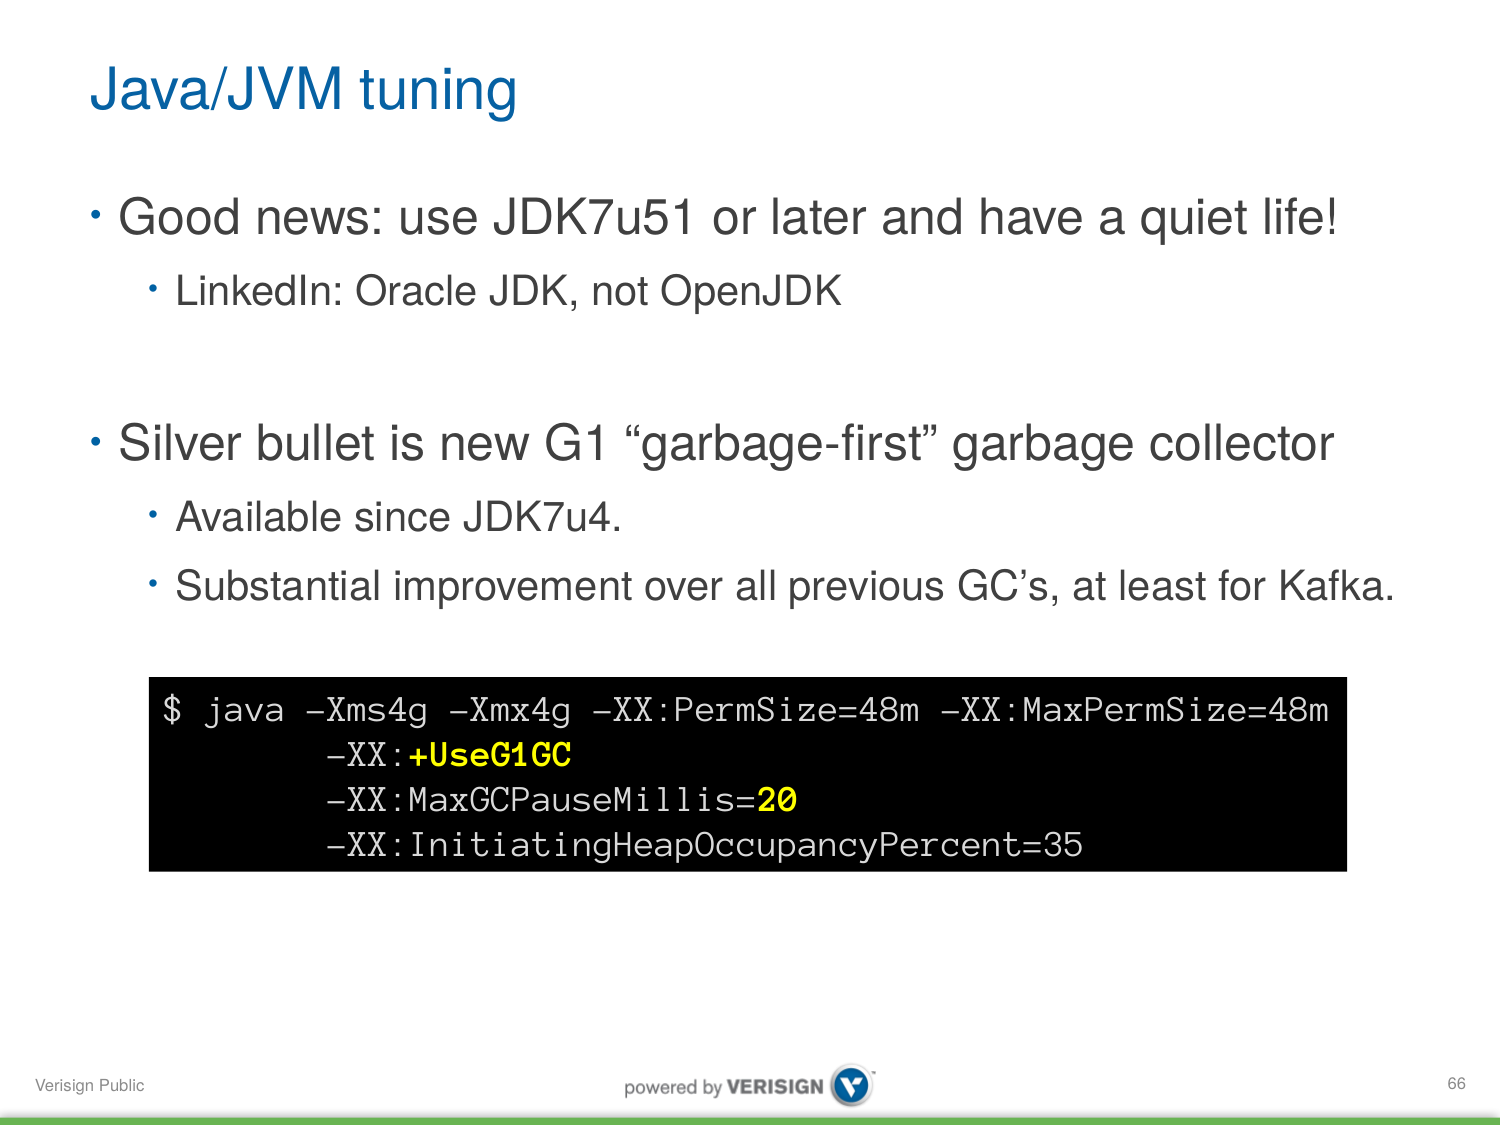

# Java/JVM tuning
Good news: use JDK7u51 or later and have a quiet life!
LinkedIn: Oracle JDK, not OpenJDK

Silver bullet is new G1 “garbage-first” garbage collector
Available since JDK7u4.
Substantial improvement over all previous GC’s, at least for Kafka.
$ java -Xms4g -Xmx4g -XX:PermSize=48m -XX:MaxPermSize=48m
        -XX:+UseG1GC
        -XX:MaxGCPauseMillis=20
        -XX:InitiatingHeapOccupancyPercent=35
66